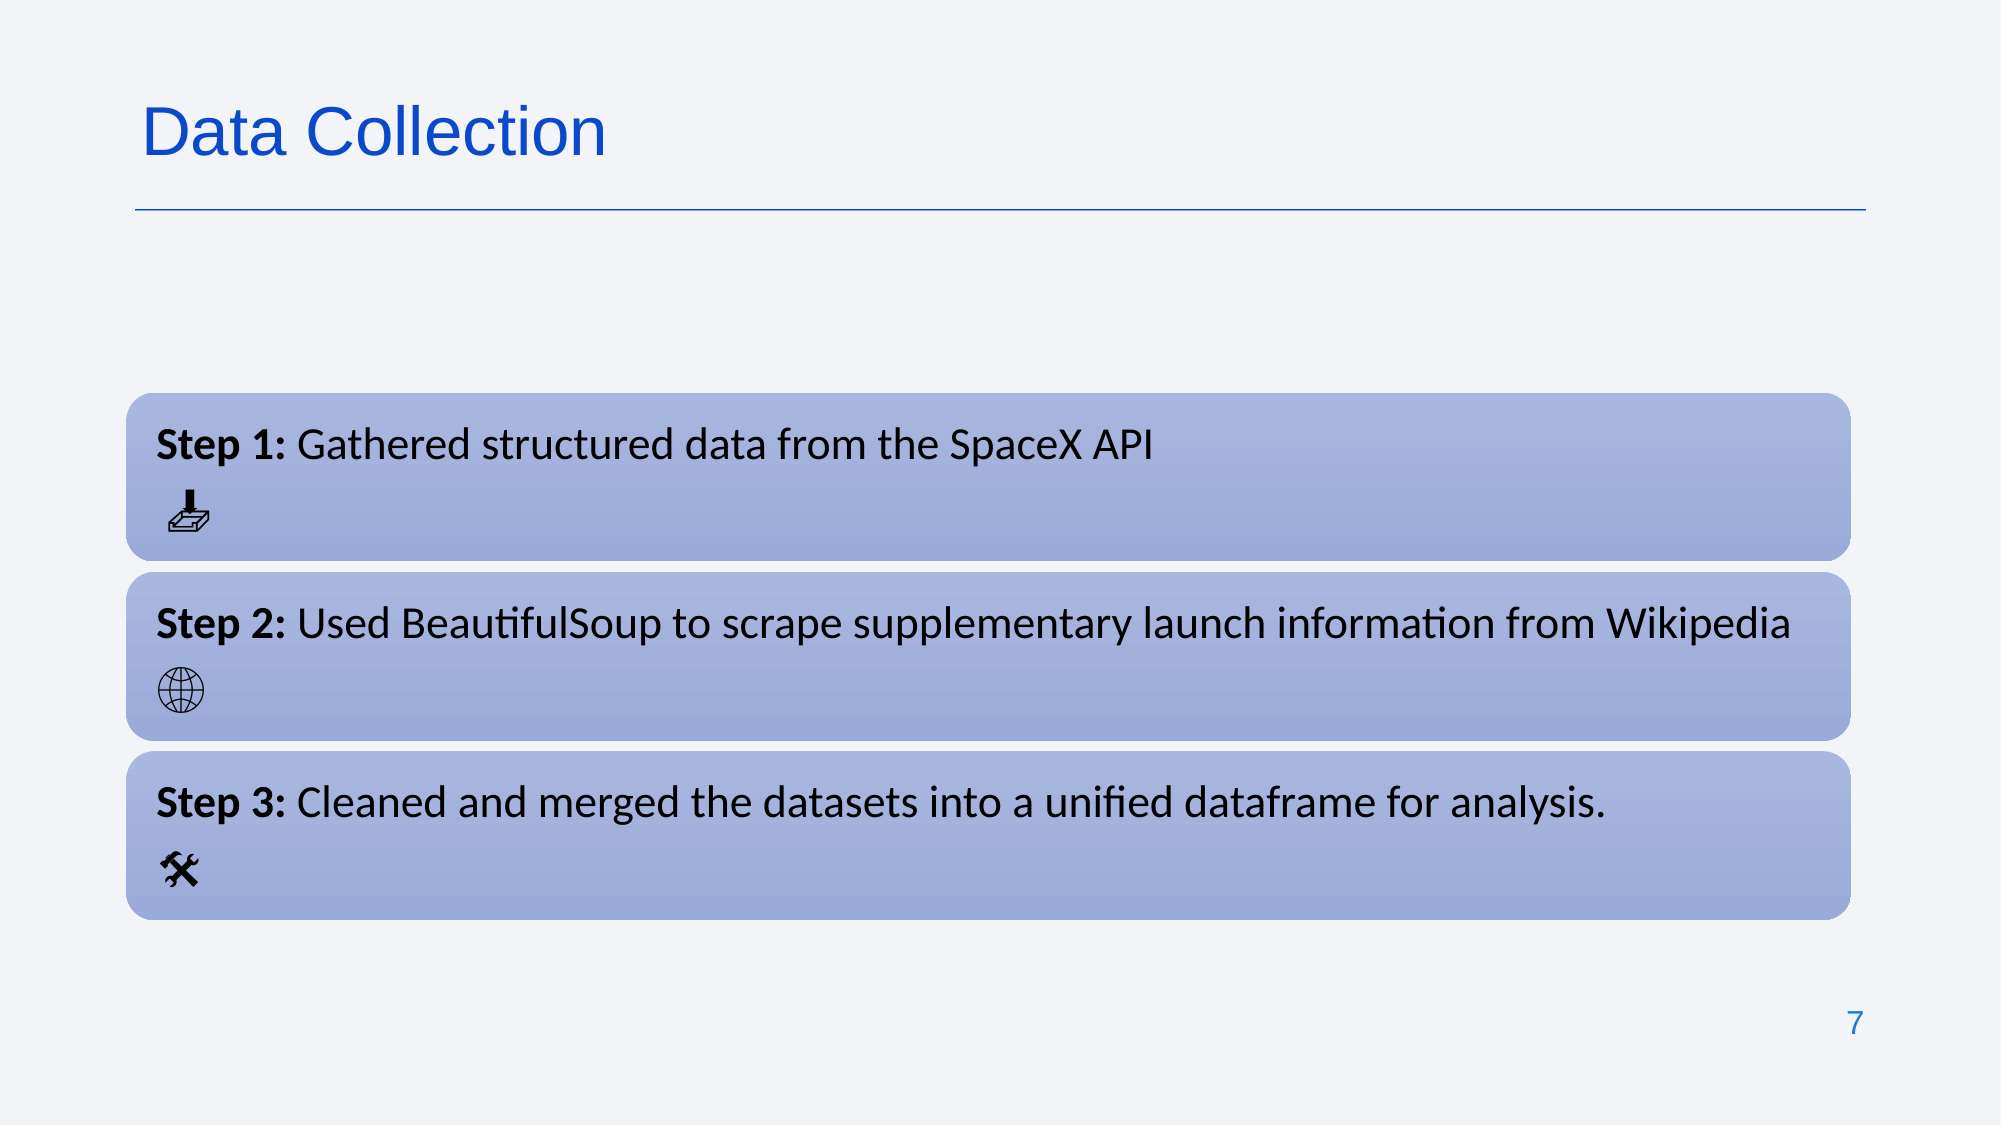

Data Collection
Step 1: Gathered structured data from the SpaceX API
 📥
Step 2: Used BeautifulSoup to scrape supplementary launch information from Wikipedia
🌐
Step 3: Cleaned and merged the datasets into a unified dataframe for analysis.
🛠️
7